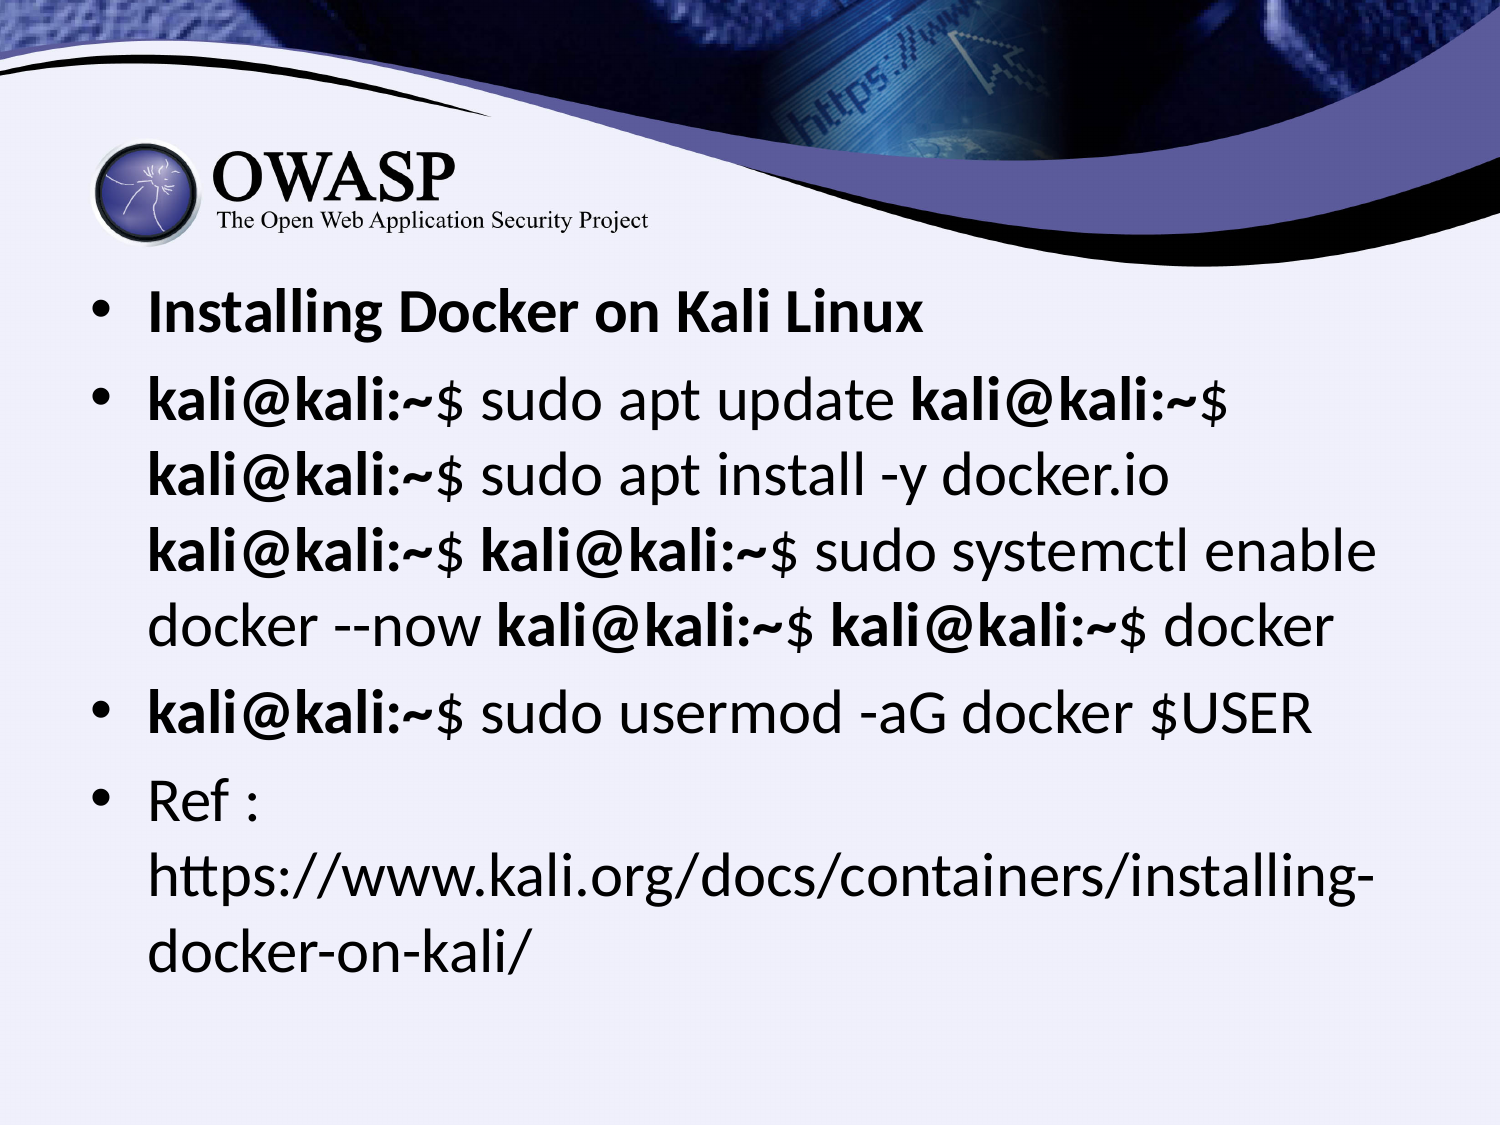

#
Installing Docker on Kali Linux
kali@kali:~$ sudo apt update kali@kali:~$ kali@kali:~$ sudo apt install -y docker.io kali@kali:~$ kali@kali:~$ sudo systemctl enable docker --now kali@kali:~$ kali@kali:~$ docker
kali@kali:~$ sudo usermod -aG docker $USER
Ref : https://www.kali.org/docs/containers/installing-docker-on-kali/